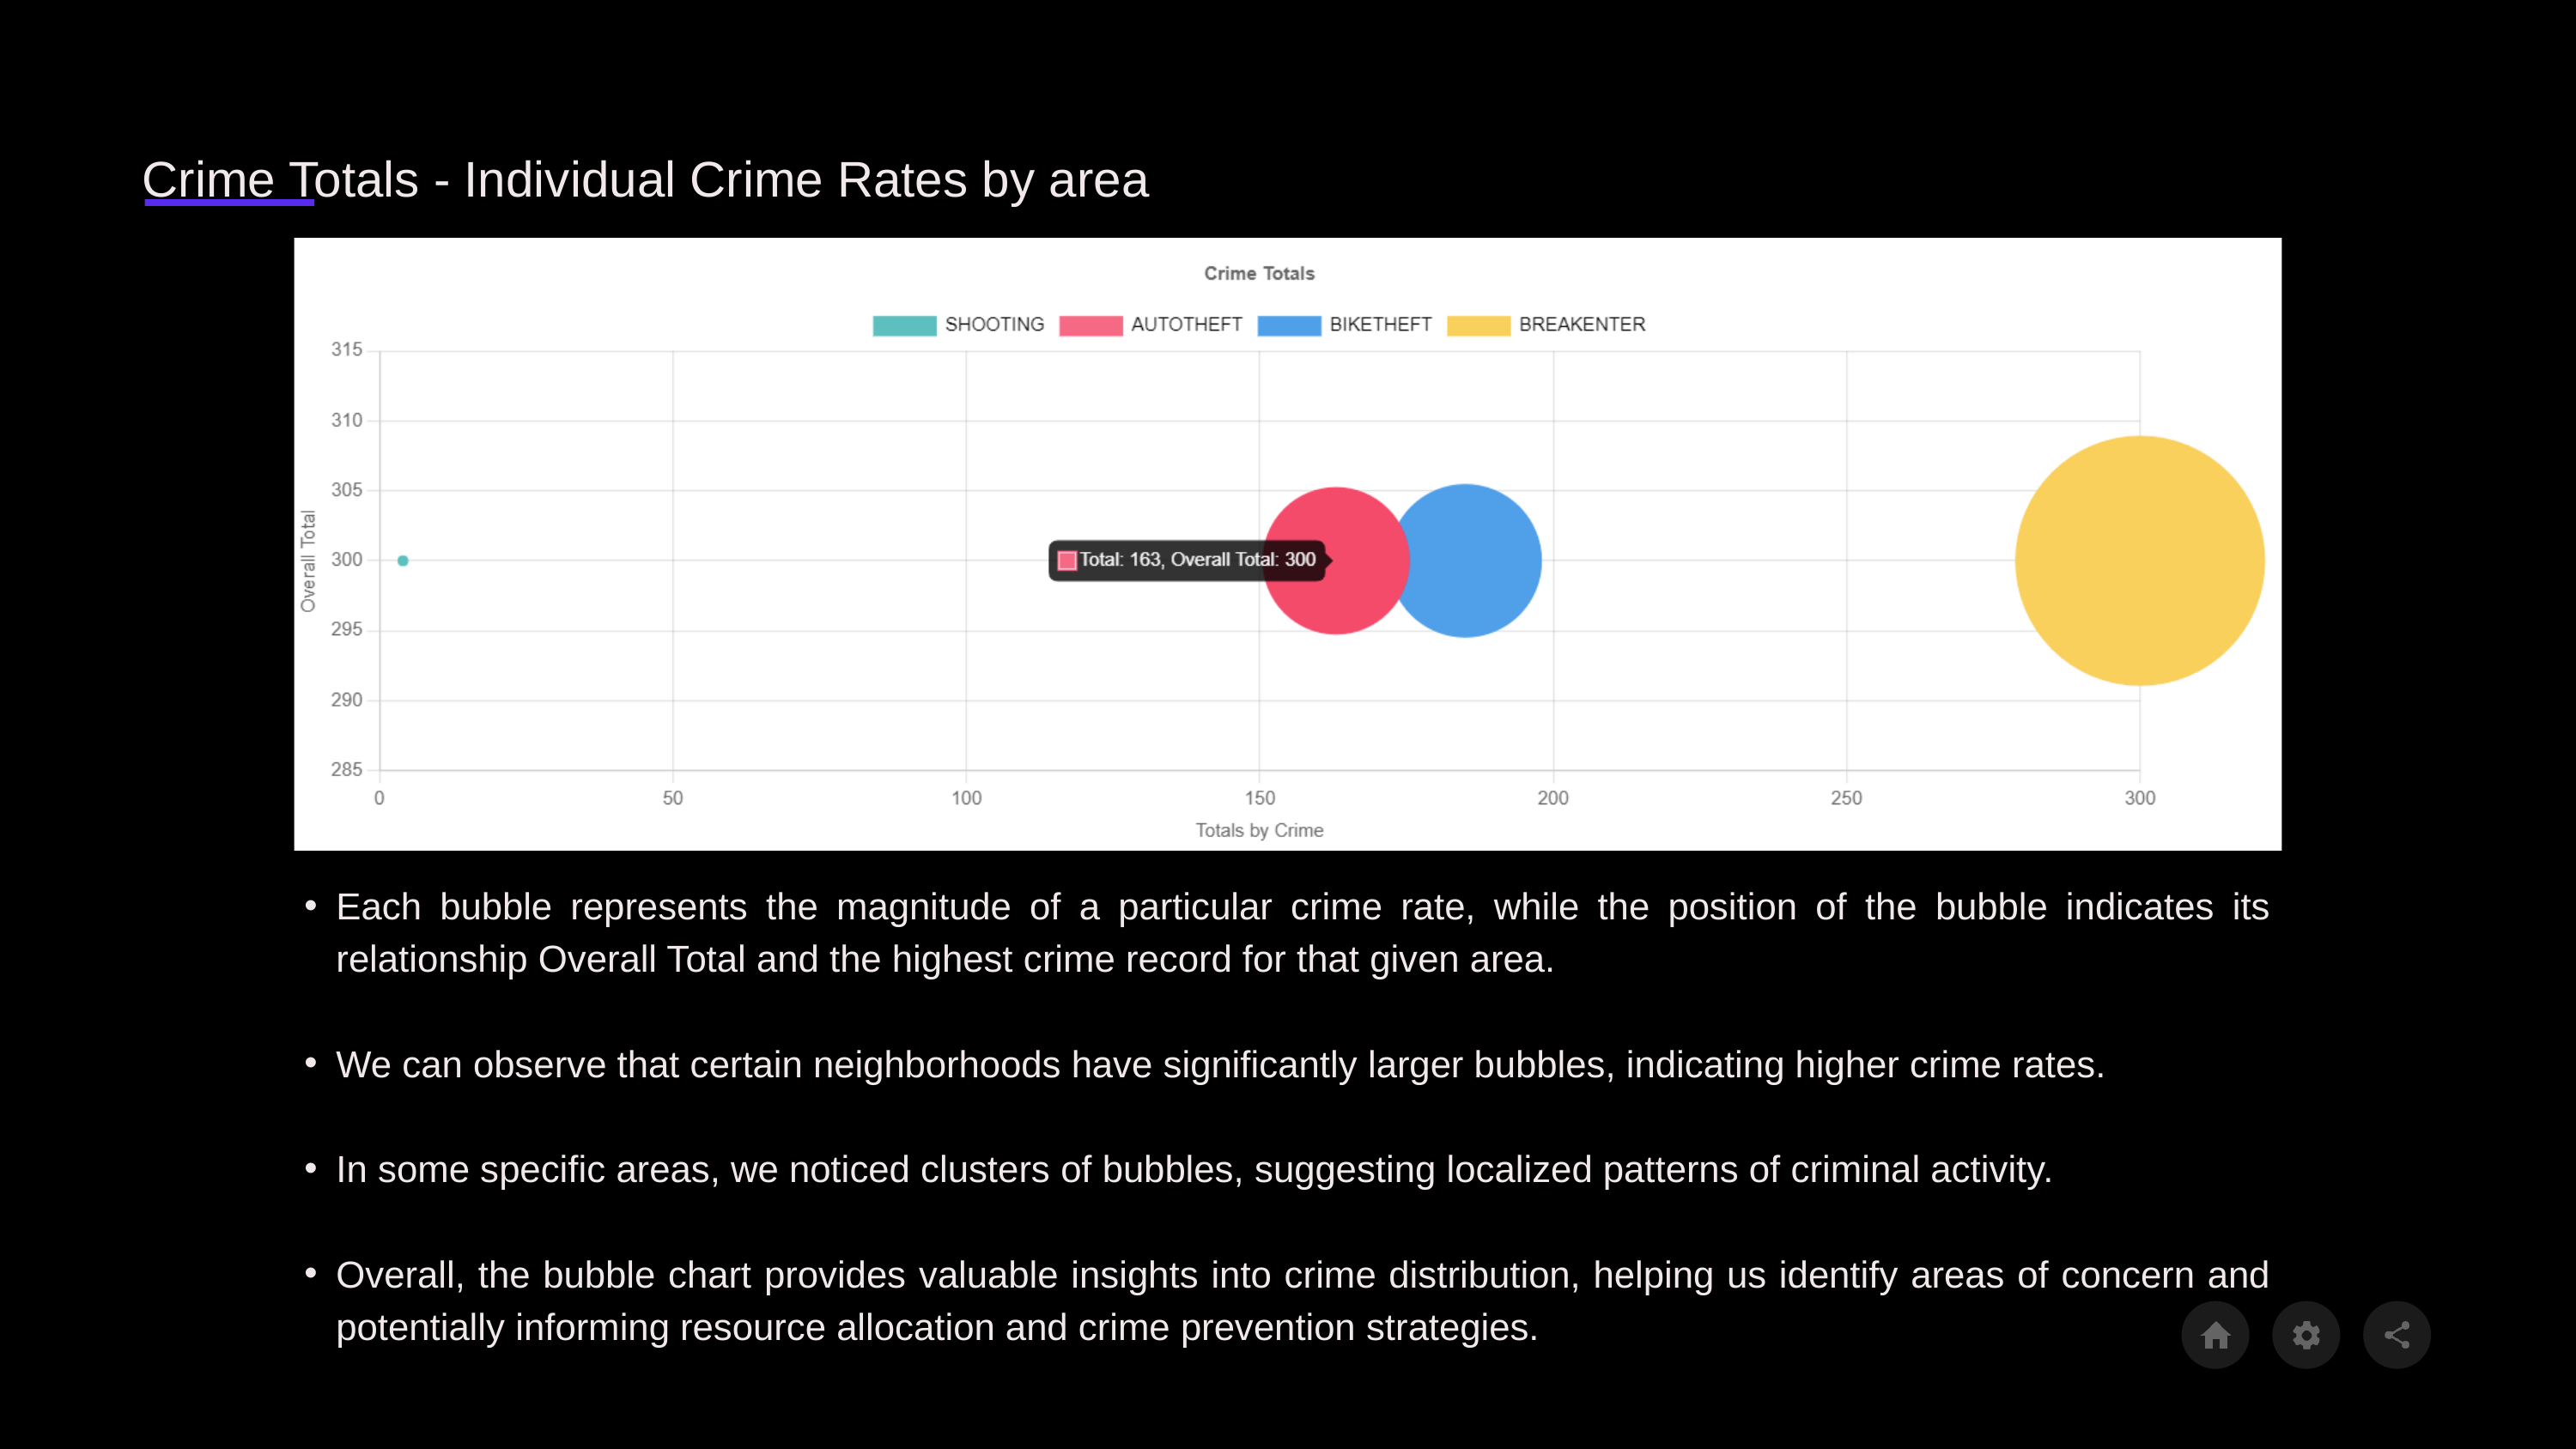

Crime Totals - Individual Crime Rates by area

Each bubble represents the magnitude of a particular crime rate, while the position of the bubble indicates its relationship Overall Total and the highest crime record for that given area.

We can observe that certain neighborhoods have significantly larger bubbles, indicating higher crime rates.

In some specific areas, we noticed clusters of bubbles, suggesting localized patterns of criminal activity.

Overall, the bubble chart provides valuable insights into crime distribution, helping us identify areas of concern and potentially informing resource allocation and crime prevention strategies.